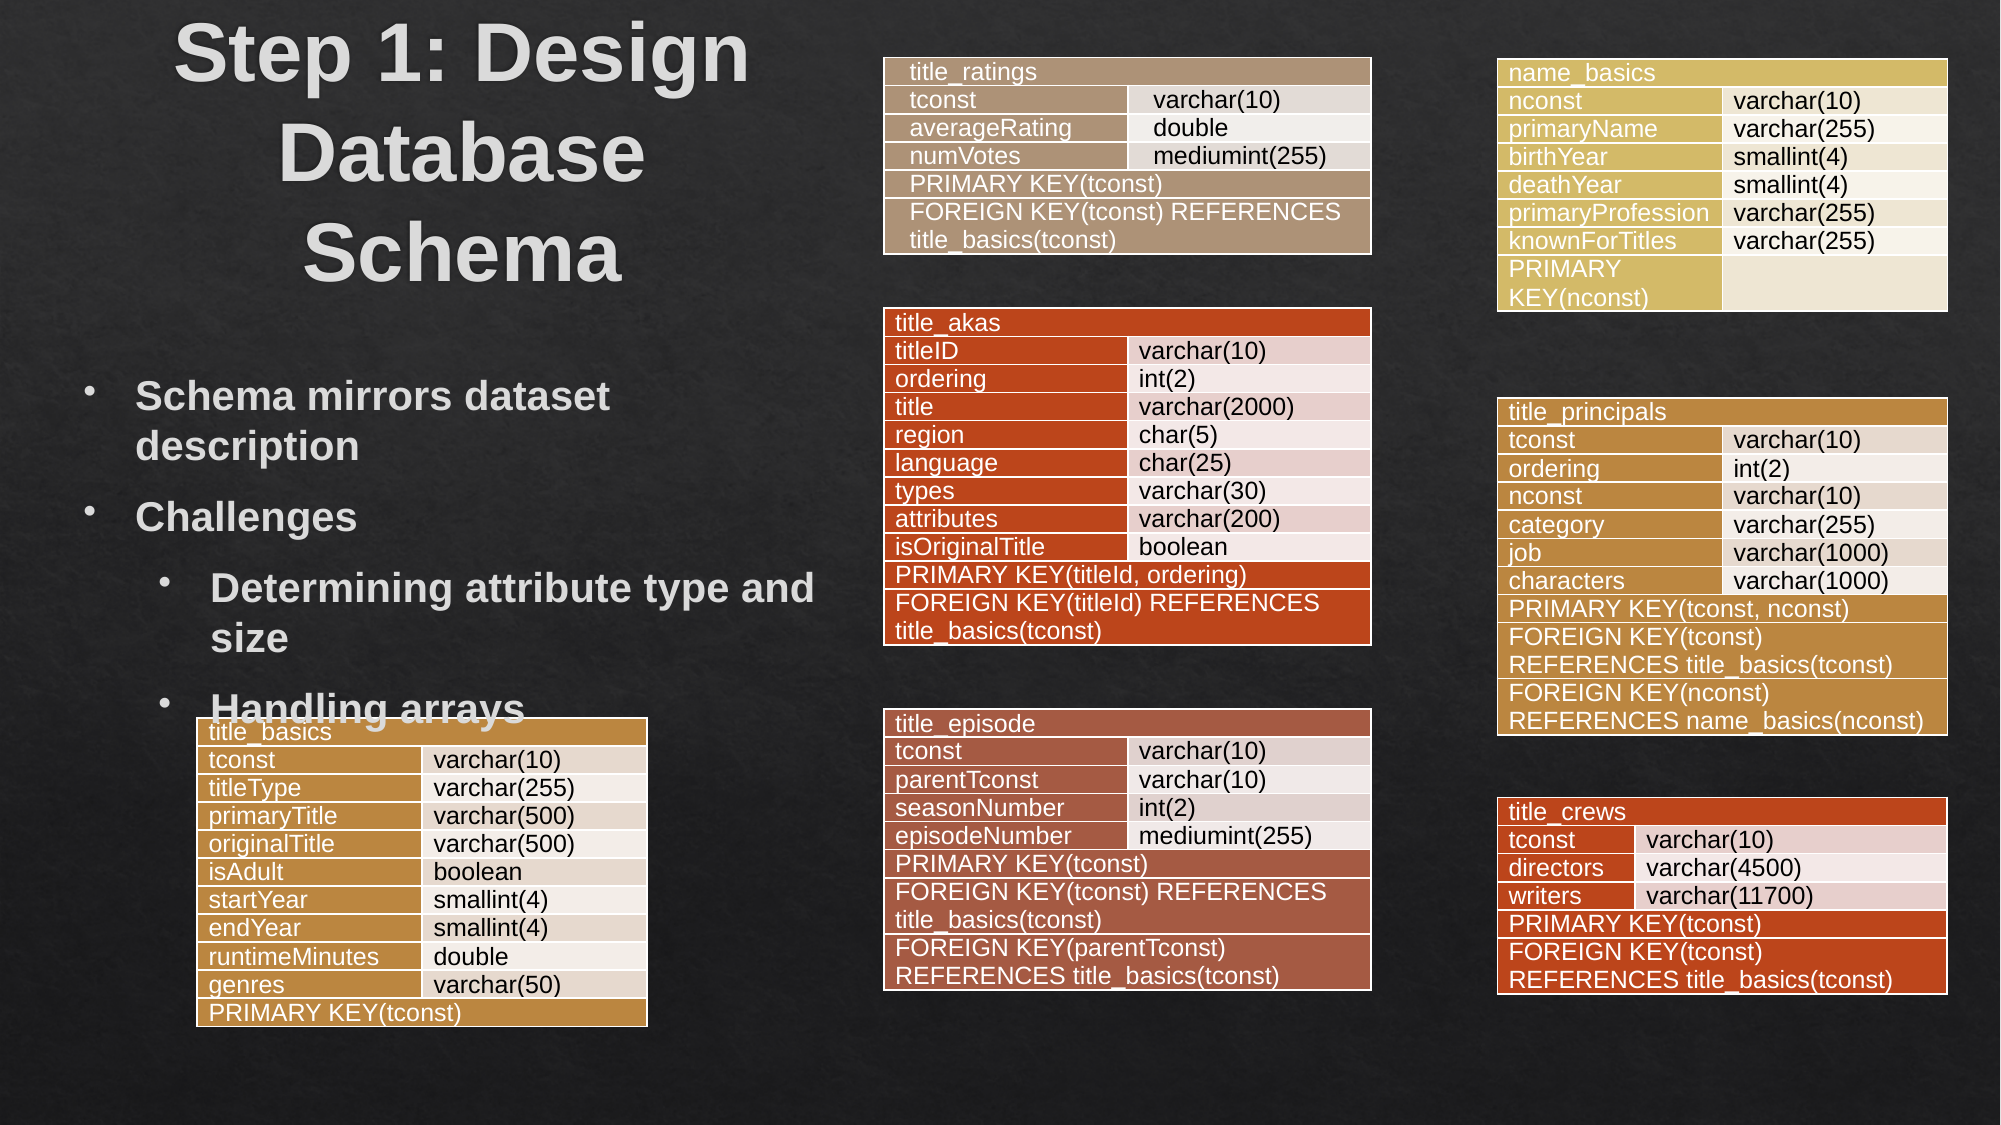

| title\_ratings |  |
| --- | --- |
| tconst | varchar(10) |
| averageRating | double |
| numVotes | mediumint(255) |
| PRIMARY KEY(tconst) |  |
| FOREIGN KEY(tconst) REFERENCES title\_basics(tconst) |  |
| name\_basics |  |
| --- | --- |
| nconst | varchar(10) |
| primaryName | varchar(255) |
| birthYear | smallint(4) |
| deathYear | smallint(4) |
| primaryProfession | varchar(255) |
| knownForTitles | varchar(255) |
| PRIMARY KEY(nconst) |  |
# Step 1: Design Database Schema
| title\_akas |  |
| --- | --- |
| titleID | varchar(10) |
| ordering | int(2) |
| title | varchar(2000) |
| region | char(5) |
| language | char(25) |
| types | varchar(30) |
| attributes | varchar(200) |
| isOriginalTitle | boolean |
| PRIMARY KEY(titleId, ordering) |  |
| FOREIGN KEY(titleId) REFERENCES title\_basics(tconst) |  |
Schema mirrors dataset description
Challenges
Determining attribute type and size
Handling arrays
| title\_principals |  |
| --- | --- |
| tconst | varchar(10) |
| ordering | int(2) |
| nconst | varchar(10) |
| category | varchar(255) |
| job | varchar(1000) |
| characters | varchar(1000) |
| PRIMARY KEY(tconst, nconst) |  |
| FOREIGN KEY(tconst) REFERENCES title\_basics(tconst) |  |
| FOREIGN KEY(nconst) REFERENCES name\_basics(nconst) |  |
| title\_episode |  |
| --- | --- |
| tconst | varchar(10) |
| parentTconst | varchar(10) |
| seasonNumber | int(2) |
| episodeNumber | mediumint(255) |
| PRIMARY KEY(tconst) |  |
| FOREIGN KEY(tconst) REFERENCES title\_basics(tconst) |  |
| FOREIGN KEY(parentTconst) REFERENCES title\_basics(tconst) |  |
| title\_basics |  |
| --- | --- |
| tconst | varchar(10) |
| titleType | varchar(255) |
| primaryTitle | varchar(500) |
| originalTitle | varchar(500) |
| isAdult | boolean |
| startYear | smallint(4) |
| endYear | smallint(4) |
| runtimeMinutes | double |
| genres | varchar(50) |
| PRIMARY KEY(tconst) |  |
| title\_crews |  |
| --- | --- |
| tconst | varchar(10) |
| directors | varchar(4500) |
| writers | varchar(11700) |
| PRIMARY KEY(tconst) |  |
| FOREIGN KEY(tconst) REFERENCES title\_basics(tconst) |  |